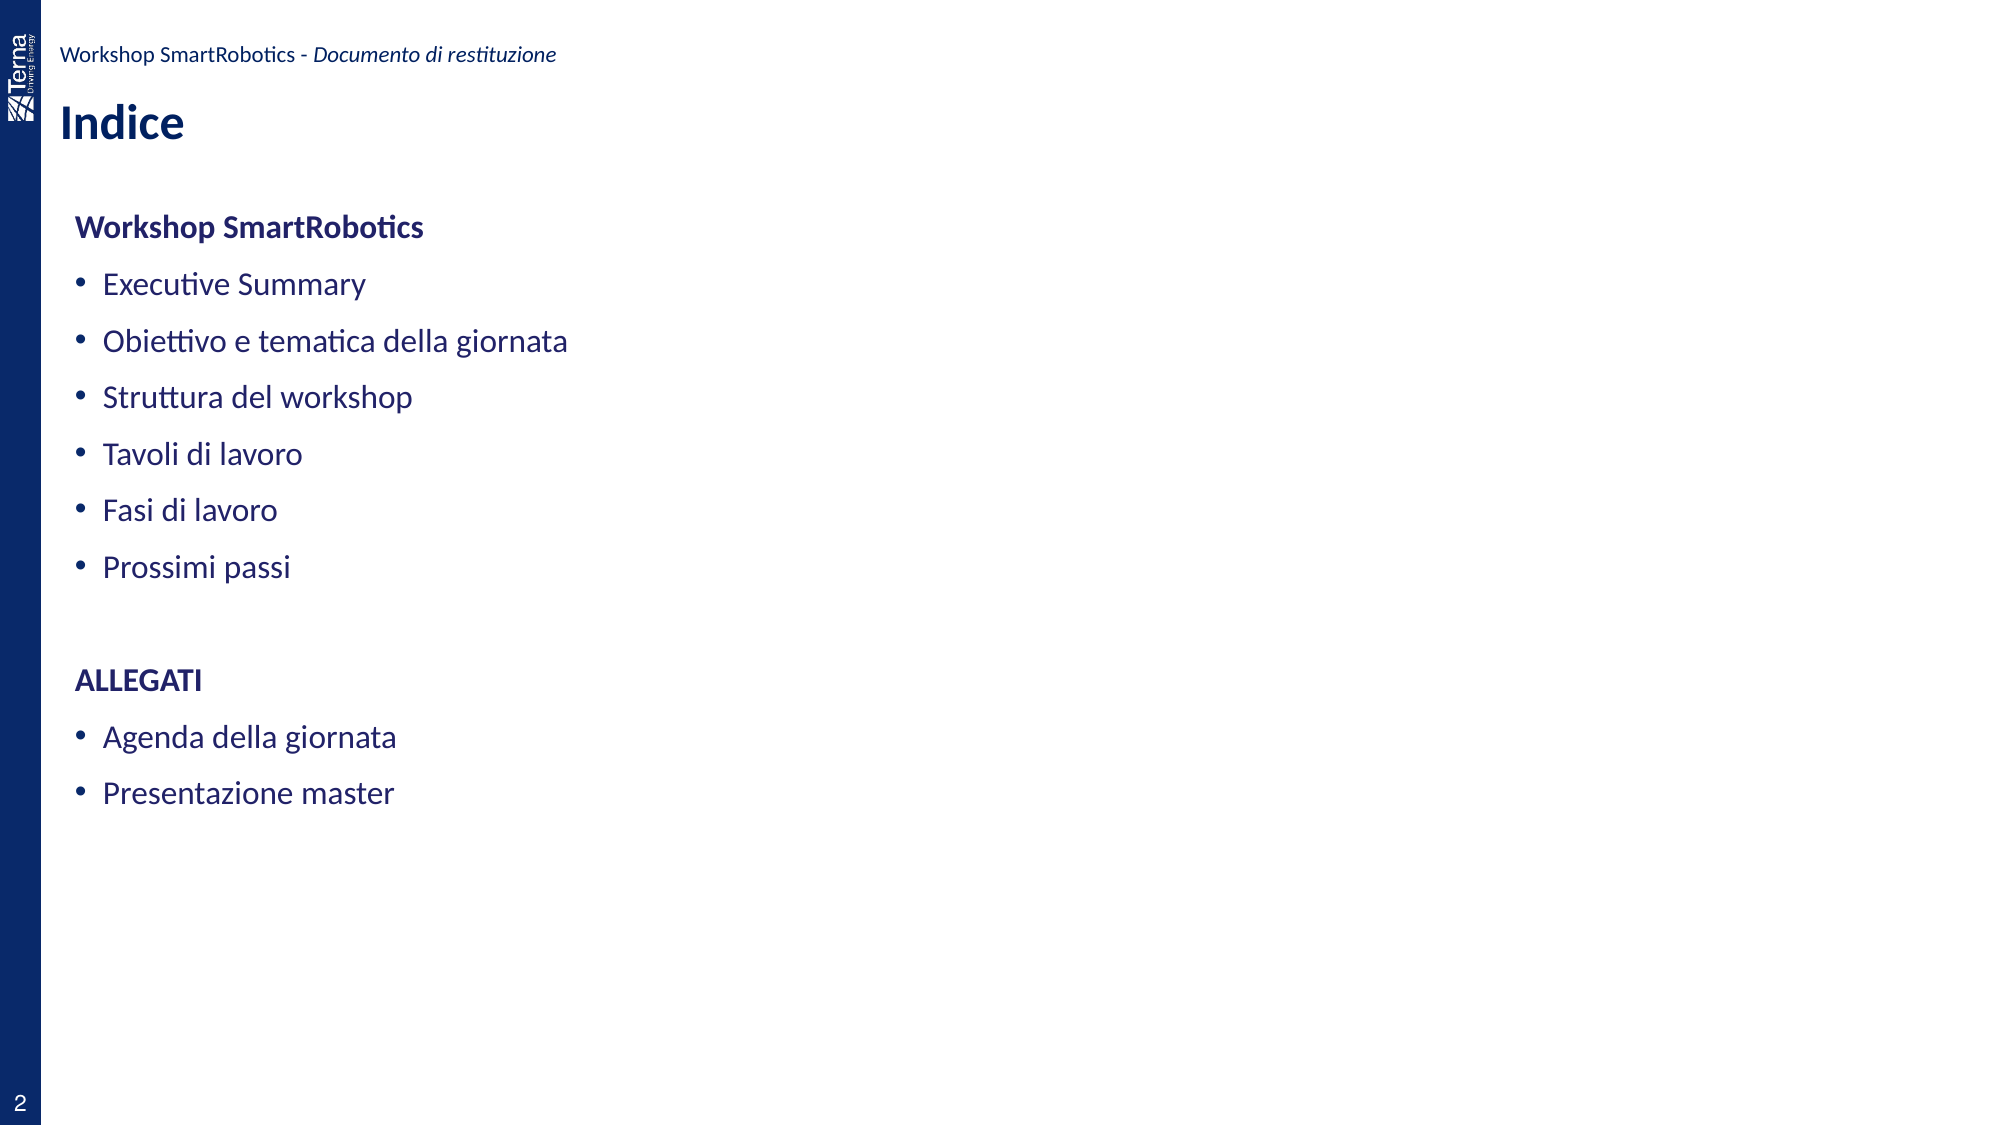

Workshop SmartRobotics - Documento di restituzione
Indice
Workshop SmartRobotics
Executive Summary
Obiettivo e tematica della giornata
Struttura del workshop
Tavoli di lavoro
Fasi di lavoro
Prossimi passi

ALLEGATI
Agenda della giornata
Presentazione master
2